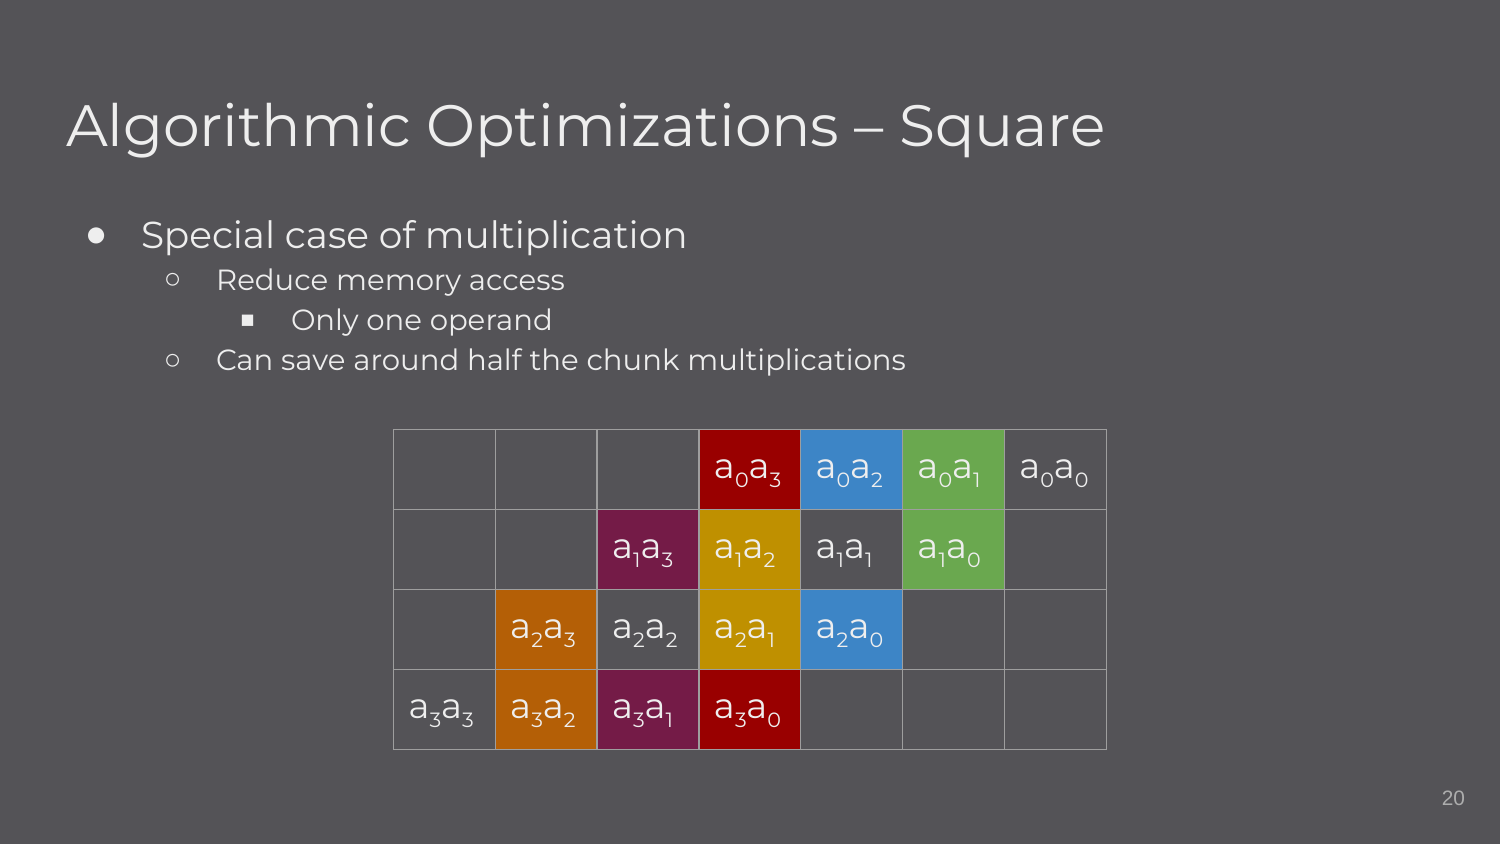

# Algorithmic Optimizations – Square
Special case of multiplication
Reduce memory access
Only one operand
Can save around half the chunk multiplications

|  |  |  | a0a3 | a0a2 | a0a1 | a0a0 |
| --- | --- | --- | --- | --- | --- | --- |
|  |  | a1a3 | a1a2 | a1a1 | a1a0 |  |
|  | a2a3 | a2a2 | a2a1 | a2a0 |  |  |
| a3a3 | a3a2 | a3a1 | a3a0 |  |  |  |
20